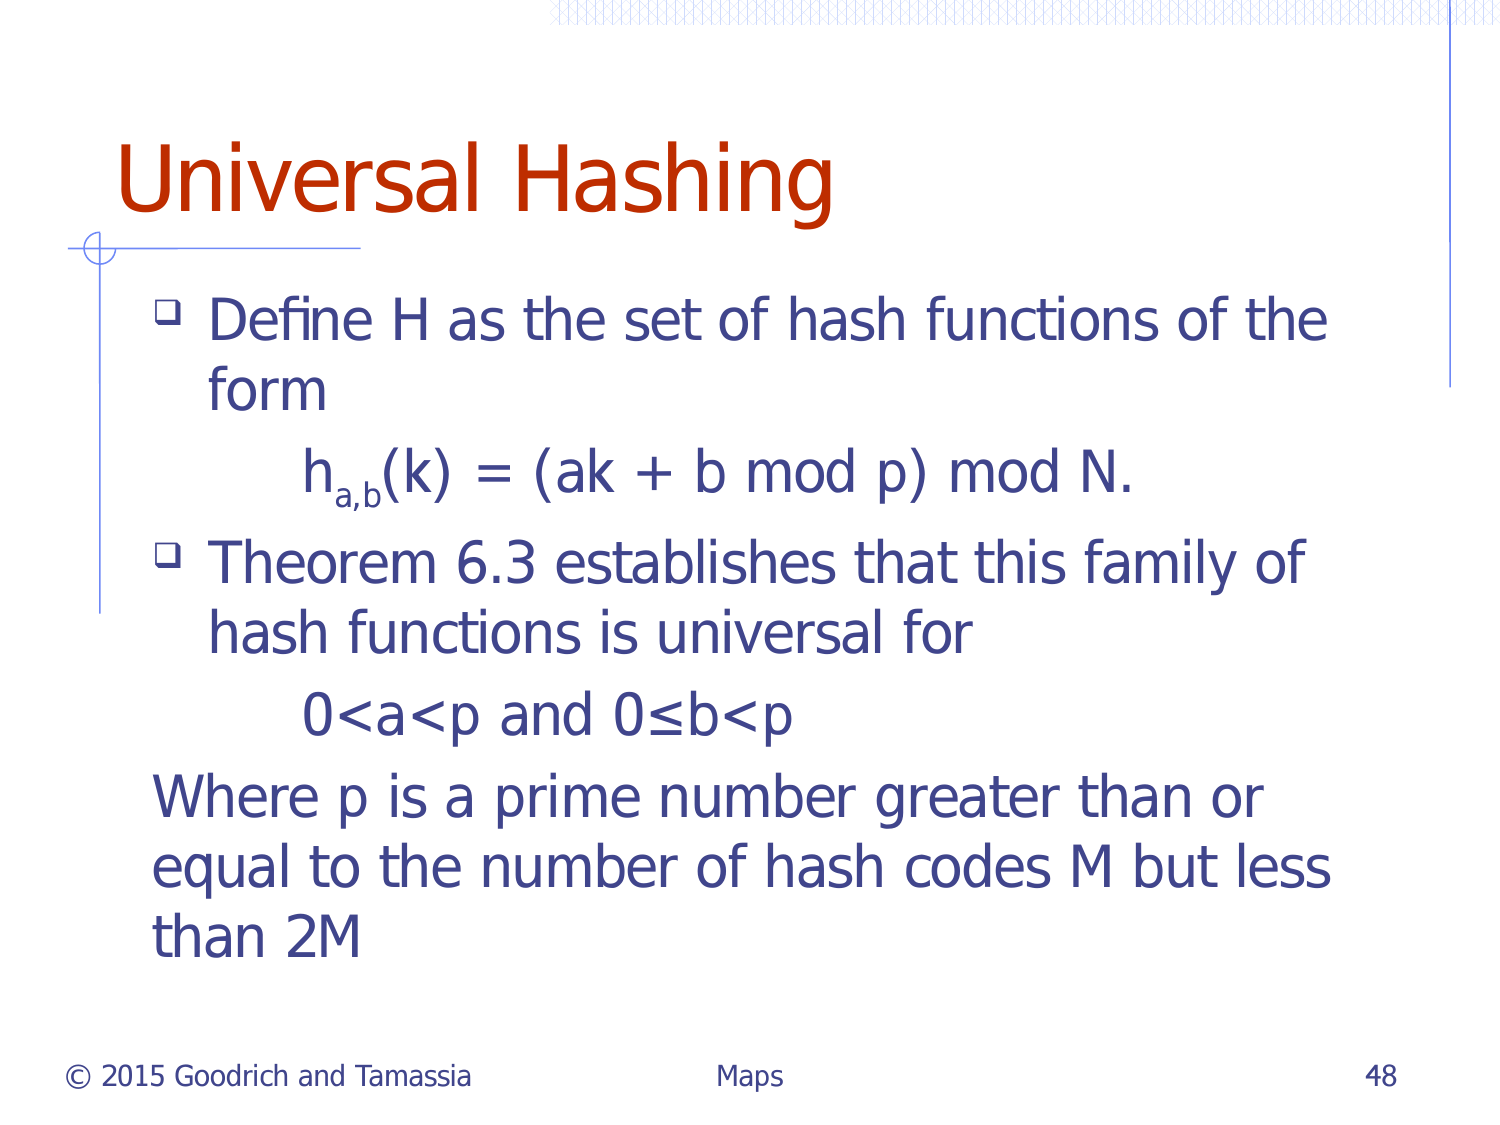

# Universal Hashing
Define H as the set of hash functions of the form
	ha,b(k) = (ak + b mod p) mod N.
Theorem 6.3 establishes that this family of hash functions is universal for
	0<a<p and 0≤b<p
Where p is a prime number greater than or equal to the number of hash codes M but less than 2M

© 2015 Goodrich and Tamassia
Maps
48